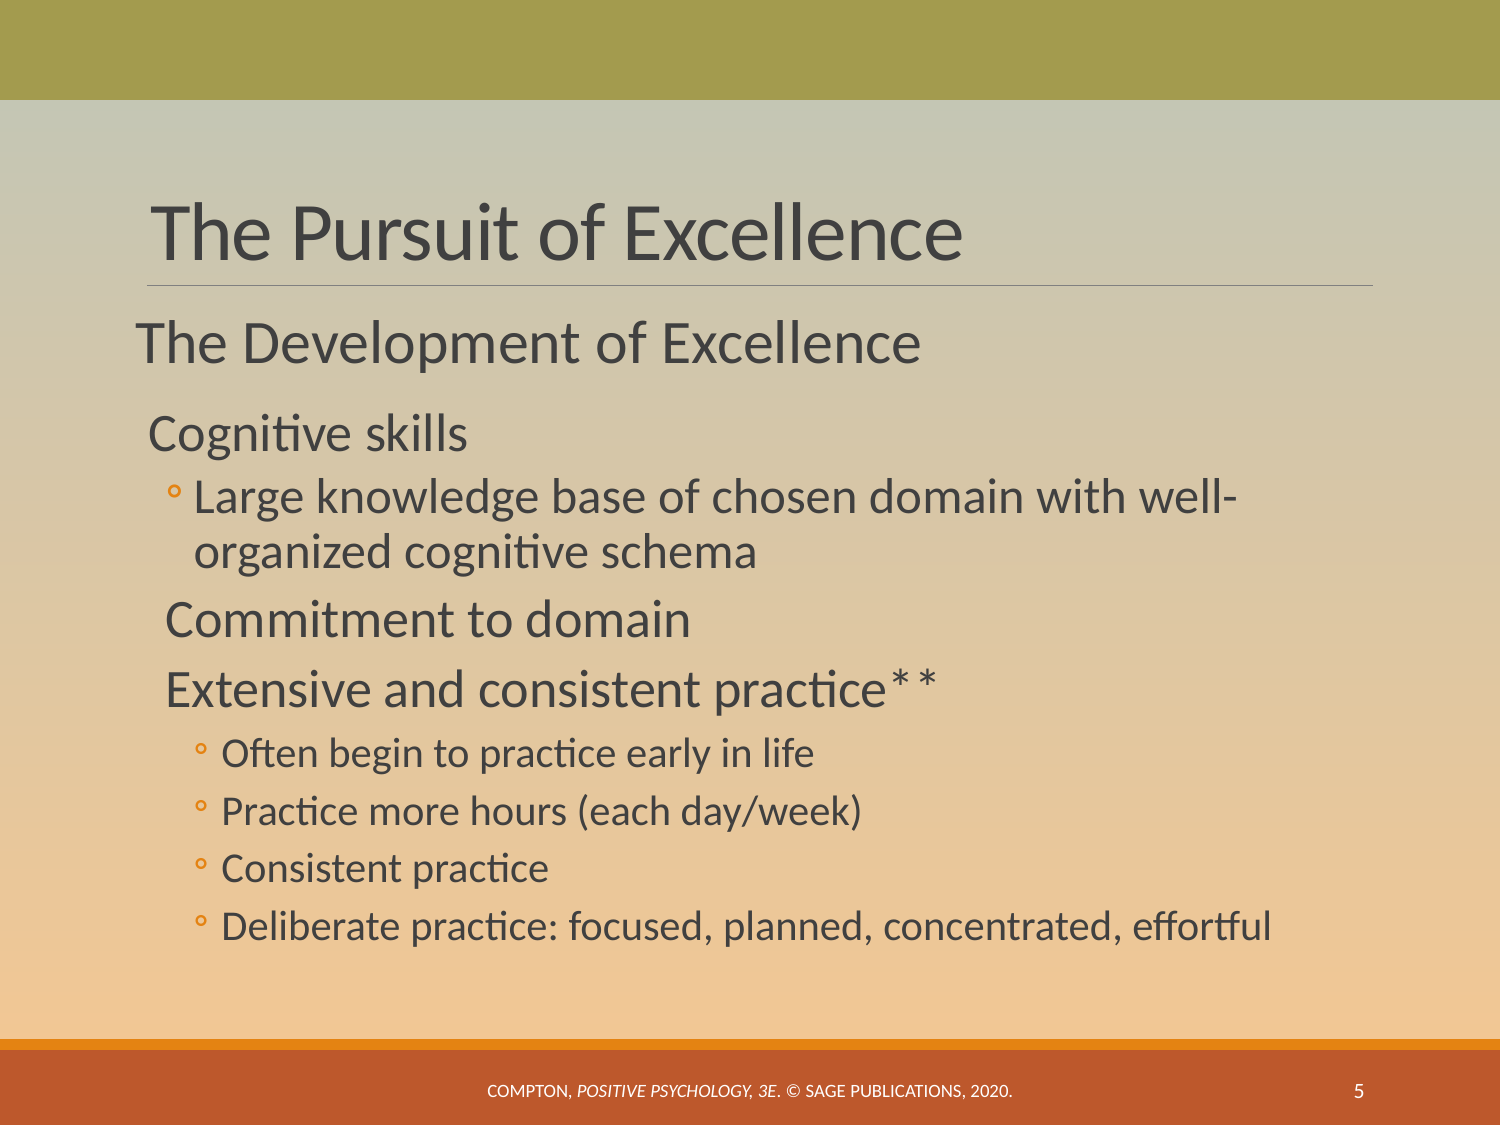

# The Pursuit of Excellence
The Development of Excellence
Cognitive skills
Large knowledge base of chosen domain with well-organized cognitive schema
Commitment to domain
Extensive and consistent practice**
Often begin to practice early in life
Practice more hours (each day/week)
Consistent practice
Deliberate practice: focused, planned, concentrated, effortful
Compton, Positive Psychology, 3e. © SAGE Publications, 2020.
5